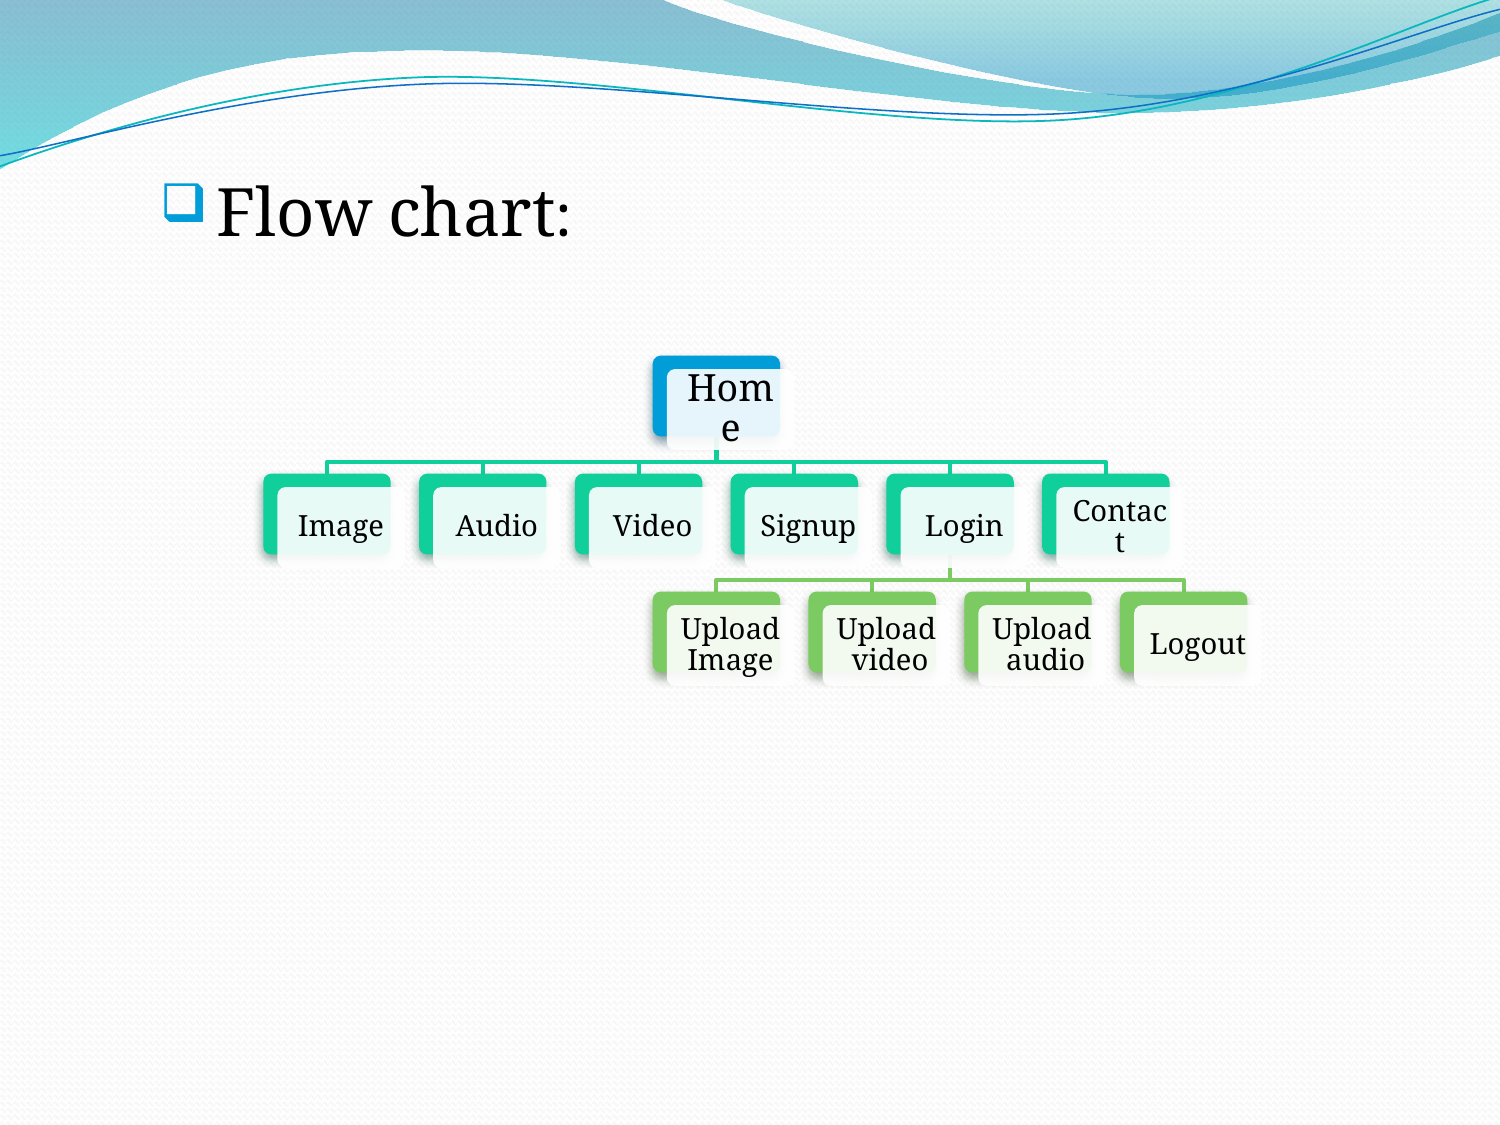

Flow chart:
Home
Image
Audio
Video
Signup
Login
Upload Image
Upload  video
Upload  audio
Logout
Contact